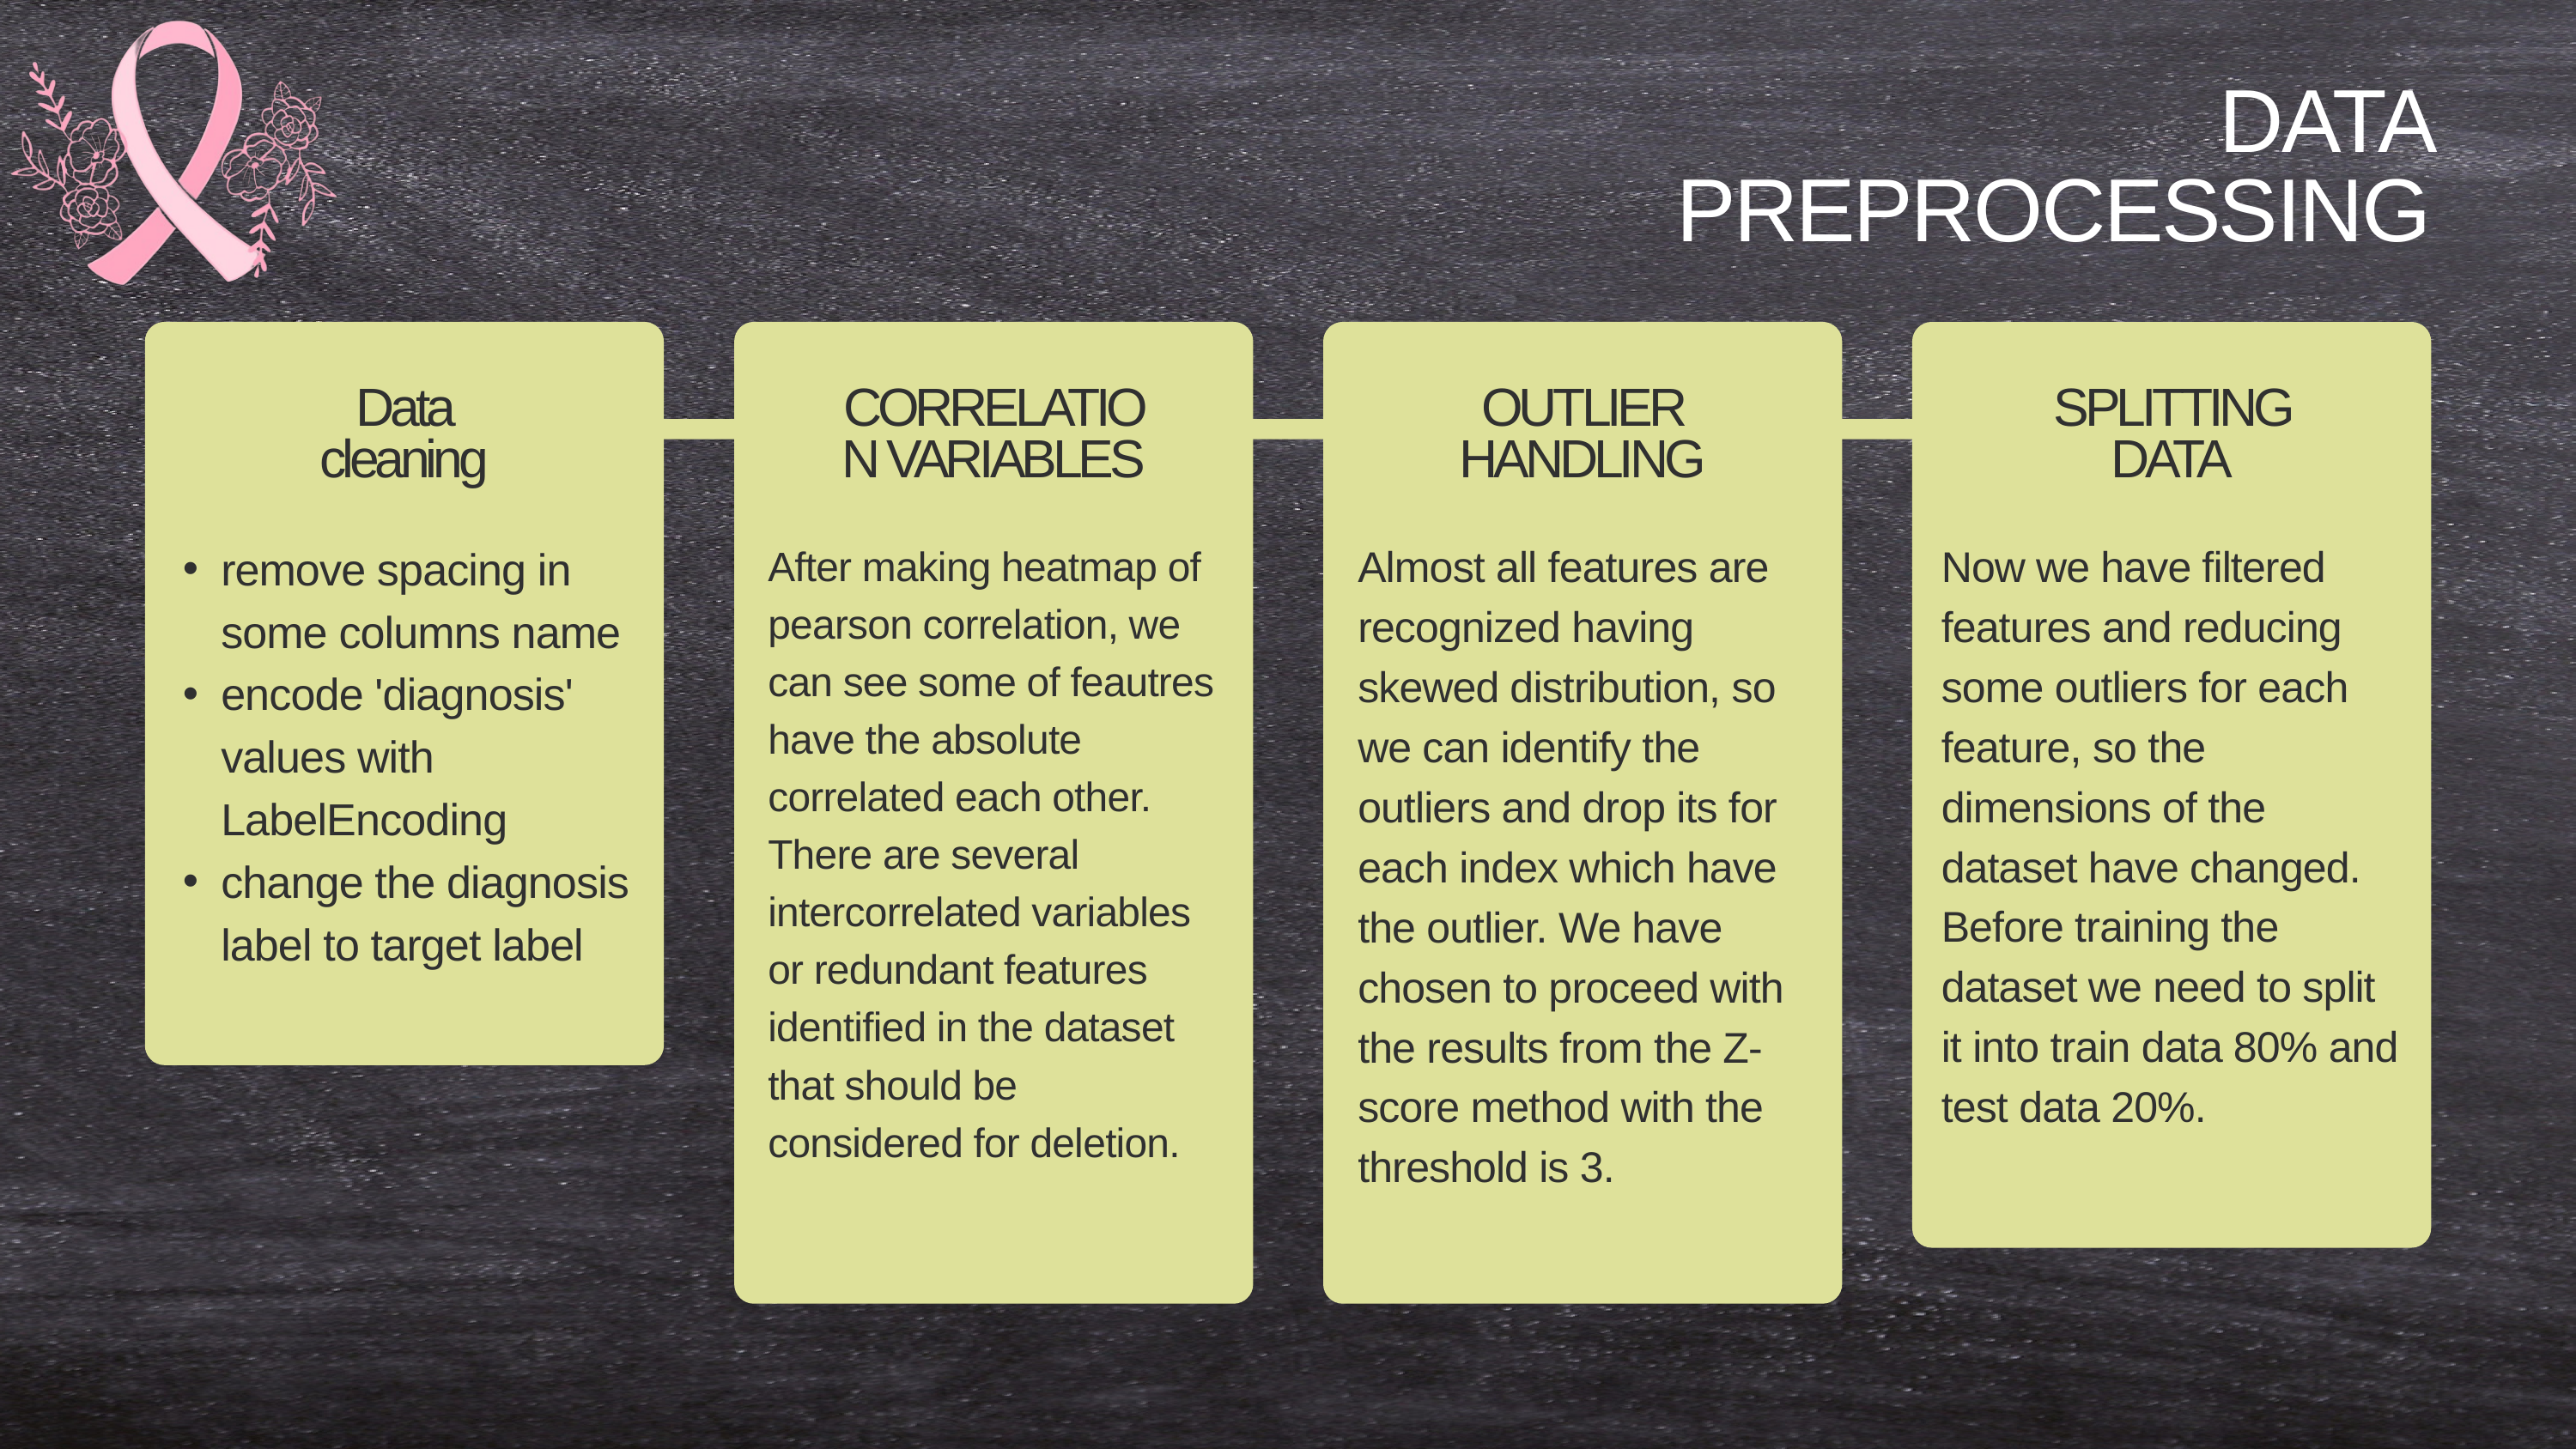

DATA PREPROCESSING

Data cleaning
CORRELATION VARIABLES
OUTLIER HANDLING
SPLITTING DATA

Almost all features are recognized having skewed distribution, so we can identify the outliers and drop its for each index which have the outlier. We have chosen to proceed with the results from the Z-score method with the threshold is 3.
Now we have filtered features and reducing some outliers for each feature, so the dimensions of the dataset have changed.
Before training the dataset we need to split it into train data 80% and test data 20%.
remove spacing in some columns name
encode 'diagnosis' values with LabelEncoding
change the diagnosis label to target label
After making heatmap of pearson correlation, we can see some of feautres have the absolute correlated each other.
There are several intercorrelated variables or redundant features identified in the dataset that should be considered for deletion.